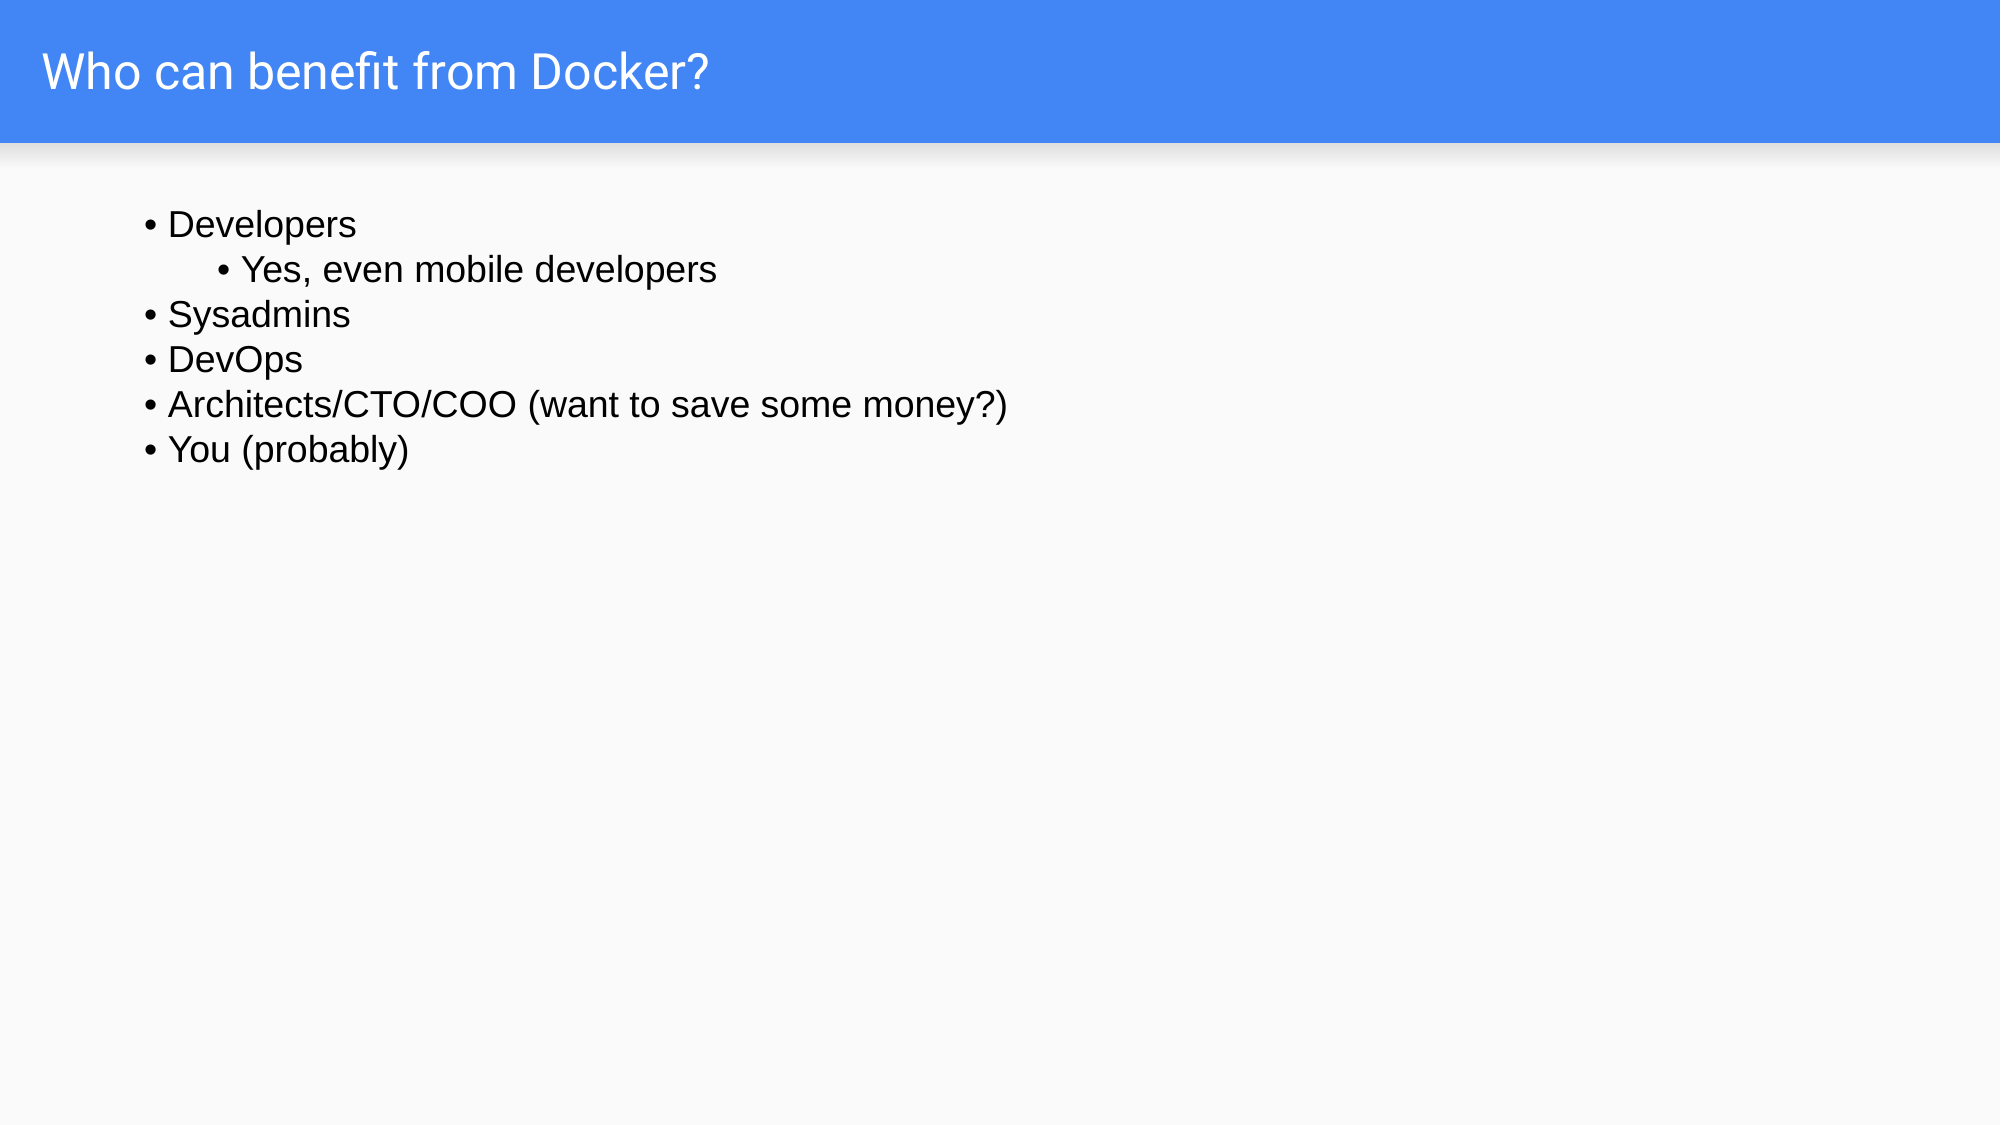

# Who can benefit from Docker?

• Developers
• Yes, even mobile developers
• Sysadmins
• DevOps
• Architects/CTO/COO (want to save some money?)
• You (probably)